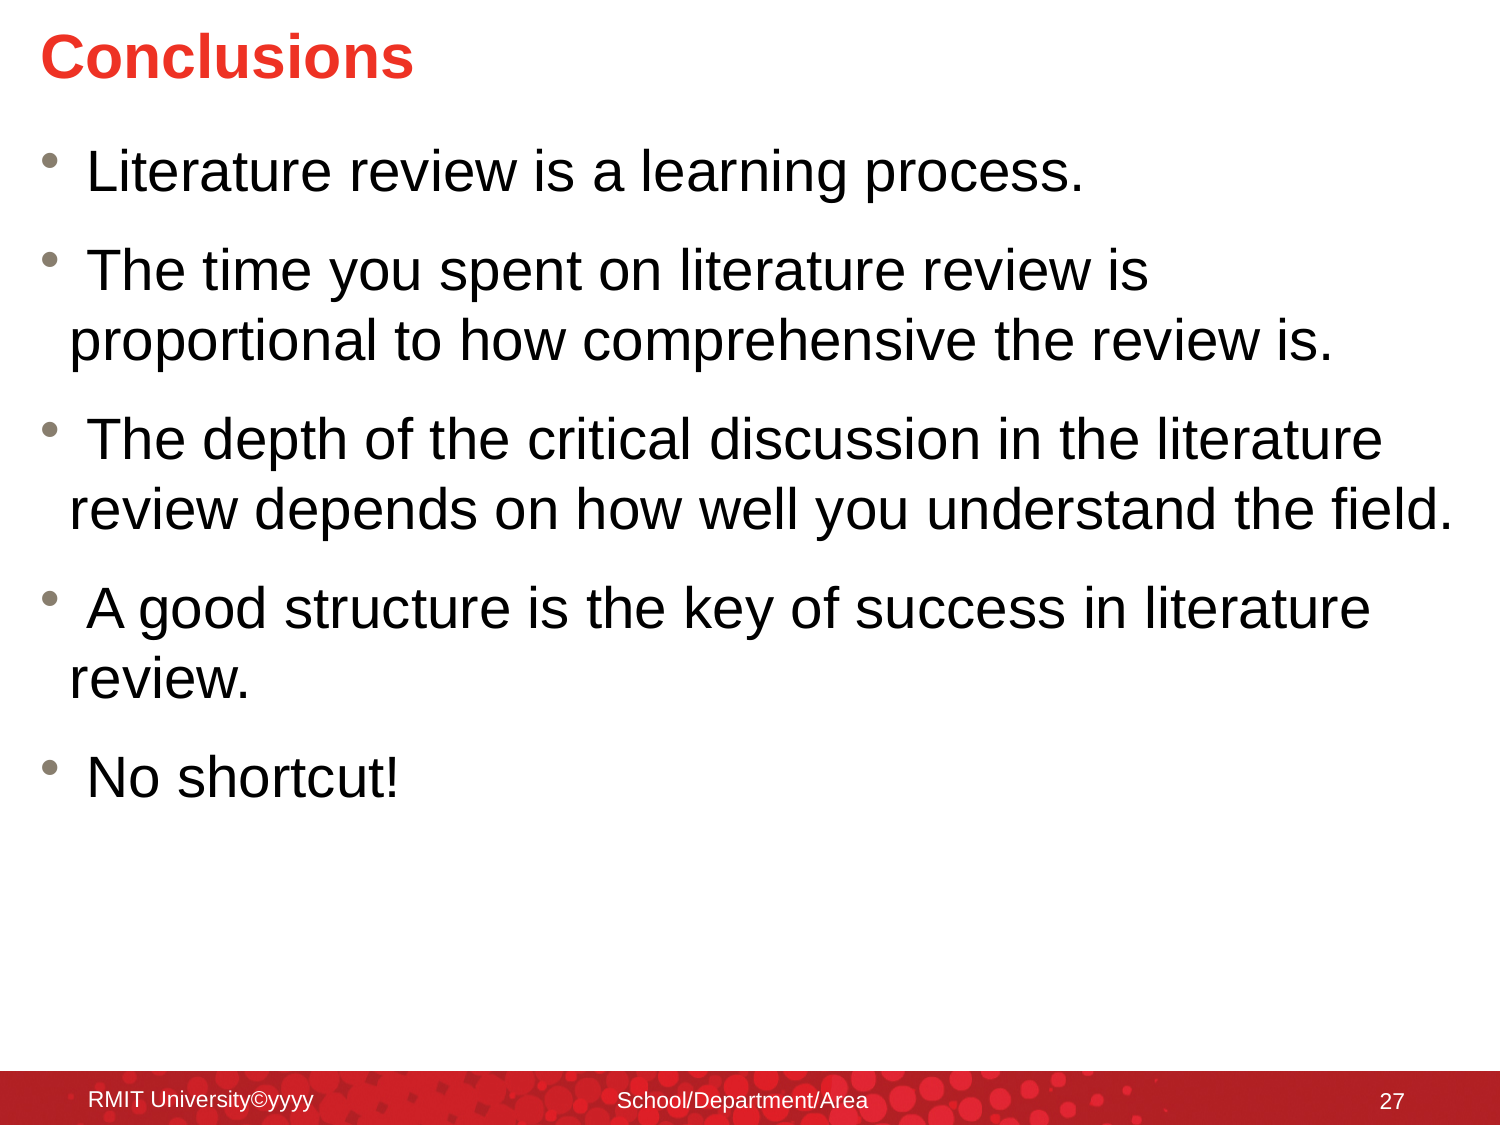

# Conclusions
 Literature review is a learning process.
 The time you spent on literature review is proportional to how comprehensive the review is.
 The depth of the critical discussion in the literature review depends on how well you understand the field.
 A good structure is the key of success in literature review.
 No shortcut!
RMIT University©yyyy
School/Department/Area
27